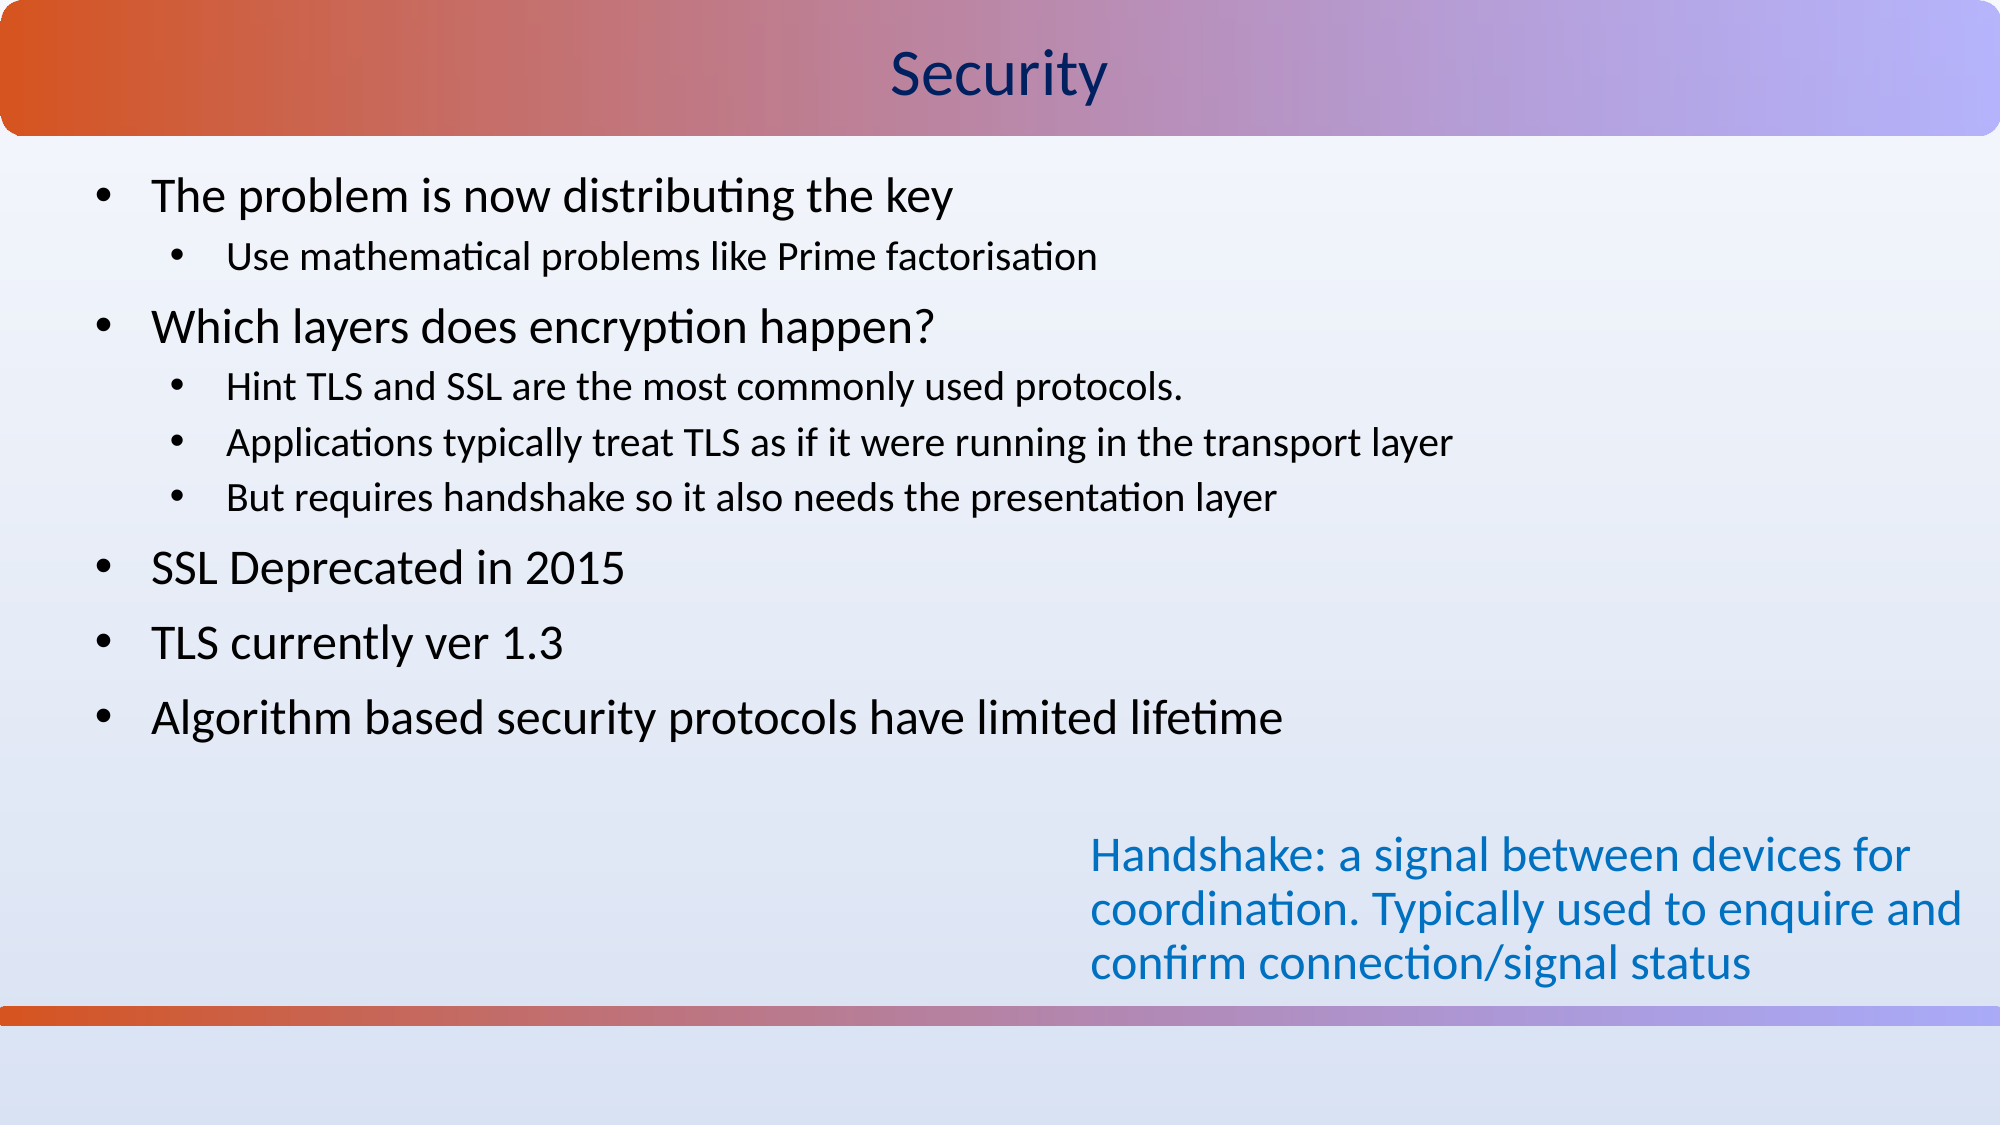

Security
The problem is now distributing the key
Use mathematical problems like Prime factorisation
Which layers does encryption happen?
Hint TLS and SSL are the most commonly used protocols.
Applications typically treat TLS as if it were running in the transport layer
But requires handshake so it also needs the presentation layer
SSL Deprecated in 2015
TLS currently ver 1.3
Algorithm based security protocols have limited lifetime

Handshake: a signal between devices for coordination. Typically used to enquire and confirm connection/signal status